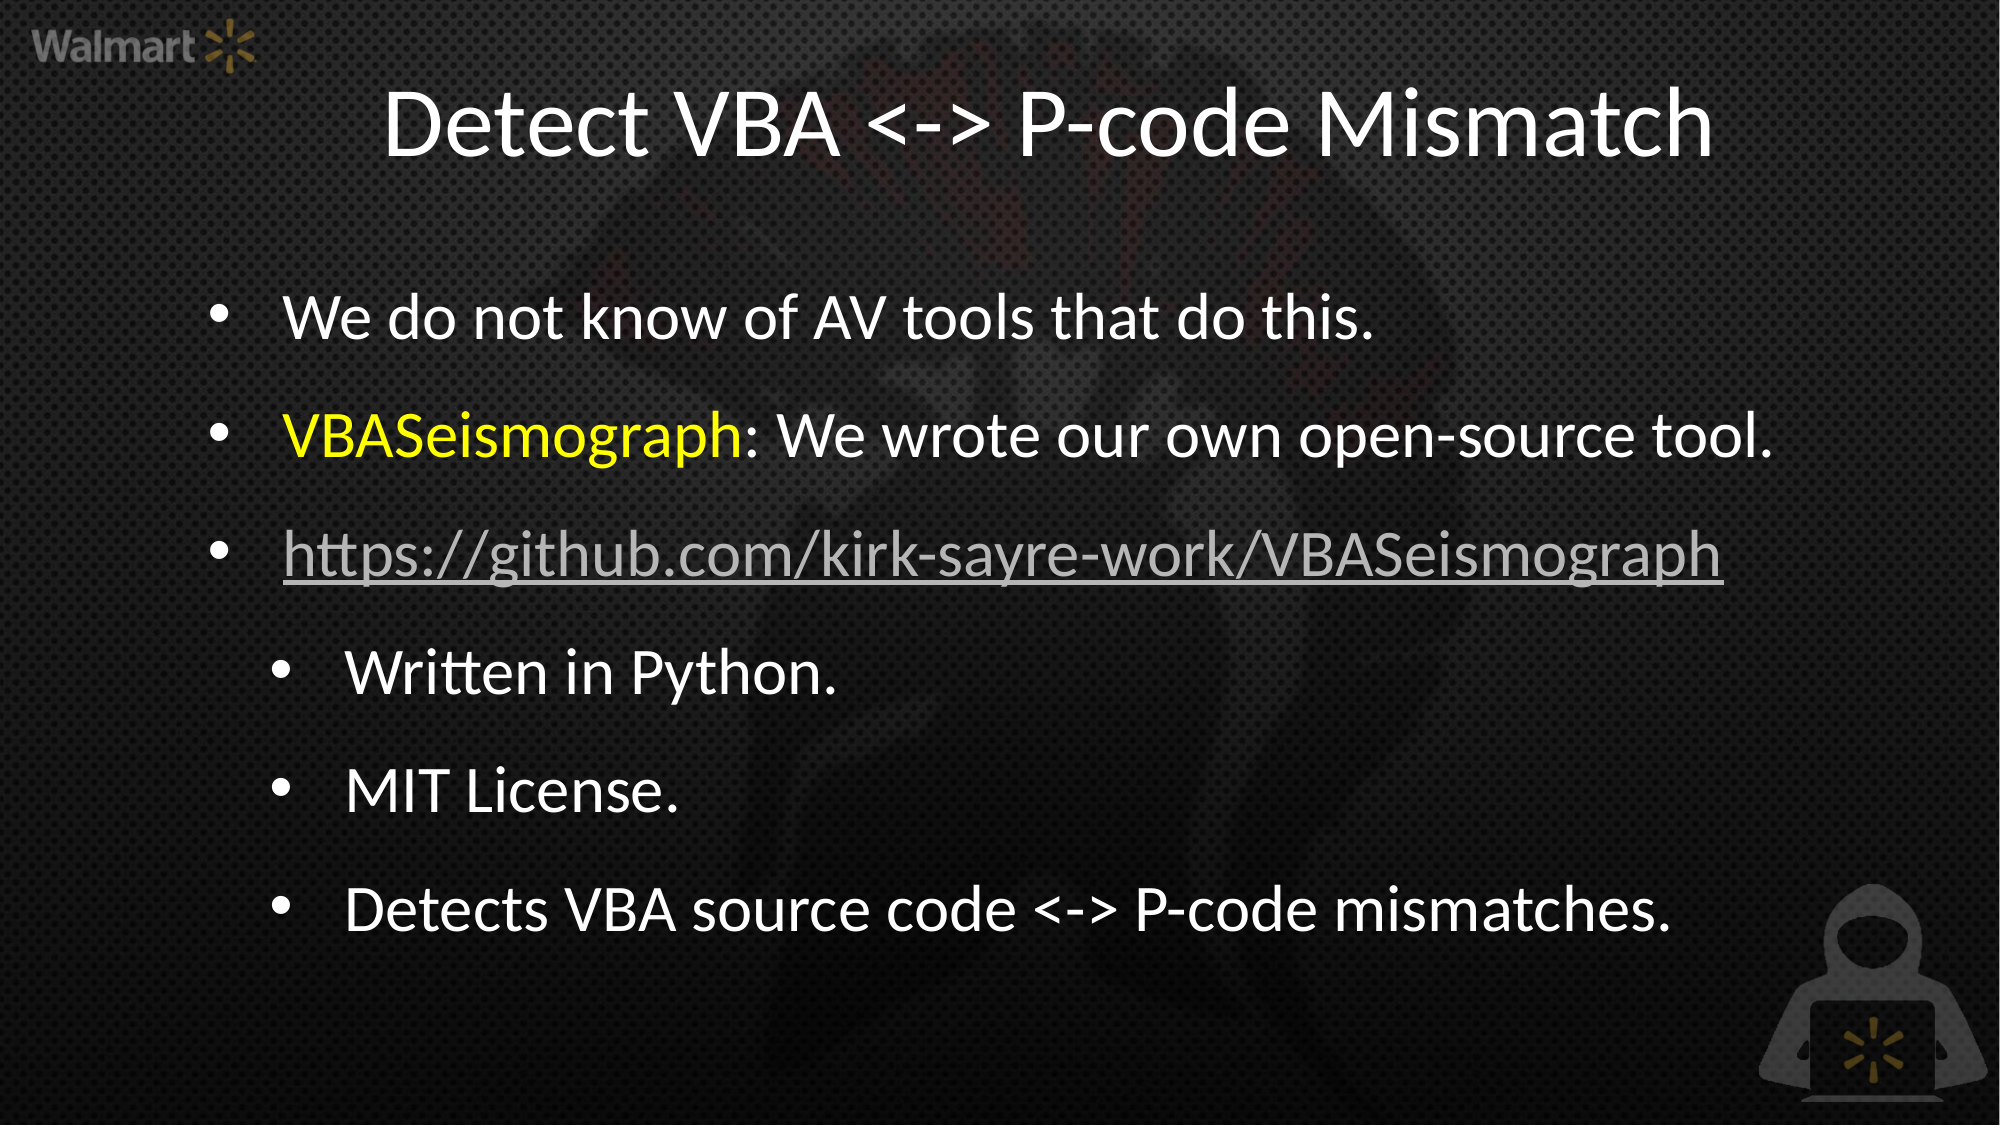

# Detect VBA <-> P-code Mismatch
We do not know of AV tools that do this.
VBASeismograph: We wrote our own open-source tool.
https://github.com/kirk-sayre-work/VBASeismograph
Written in Python.
MIT License.
Detects VBA source code <-> P-code mismatches.